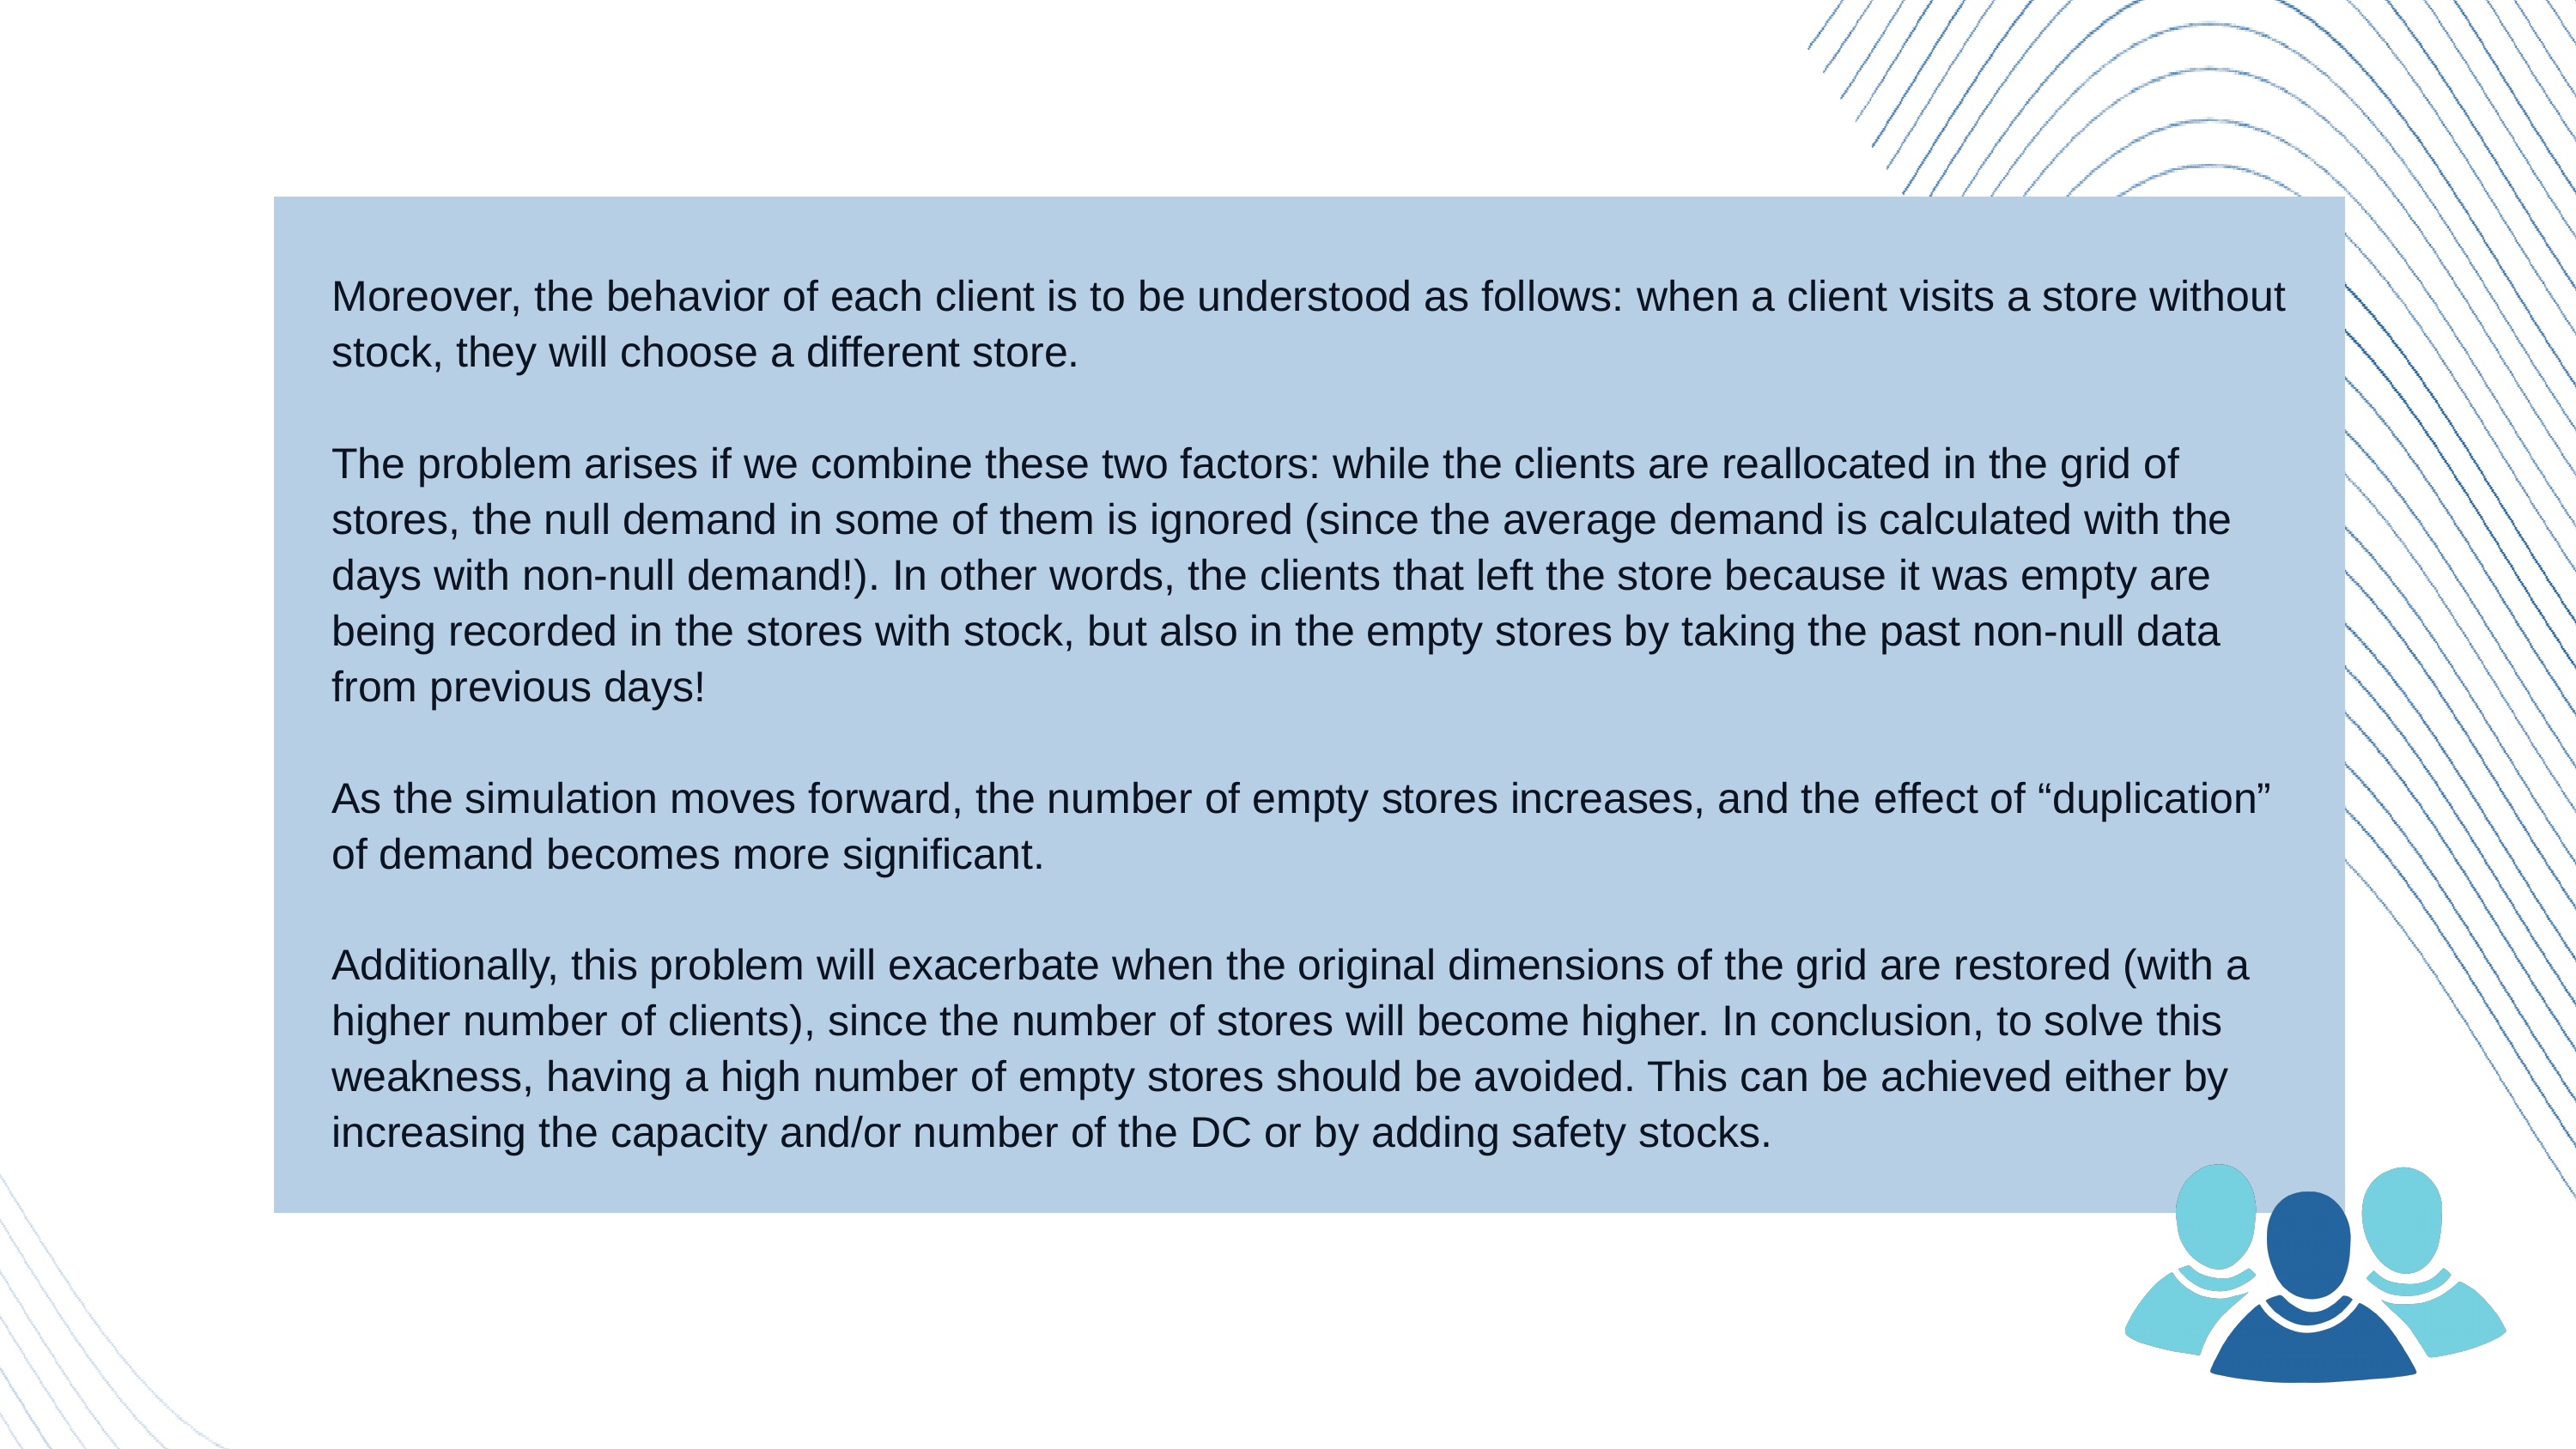

Moreover, the behavior of each client is to be understood as follows: when a client visits a store without stock, they will choose a different store.

The problem arises if we combine these two factors: while the clients are reallocated in the grid of stores, the null demand in some of them is ignored (since the average demand is calculated with the days with non-null demand!). In other words, the clients that left the store because it was empty are being recorded in the stores with stock, but also in the empty stores by taking the past non-null data from previous days!

As the simulation moves forward, the number of empty stores increases, and the effect of “duplication” of demand becomes more significant.

Additionally, this problem will exacerbate when the original dimensions of the grid are restored (with a higher number of clients), since the number of stores will become higher. In conclusion, to solve this weakness, having a high number of empty stores should be avoided. This can be achieved either by increasing the capacity and/or number of the DC or by adding safety stocks.